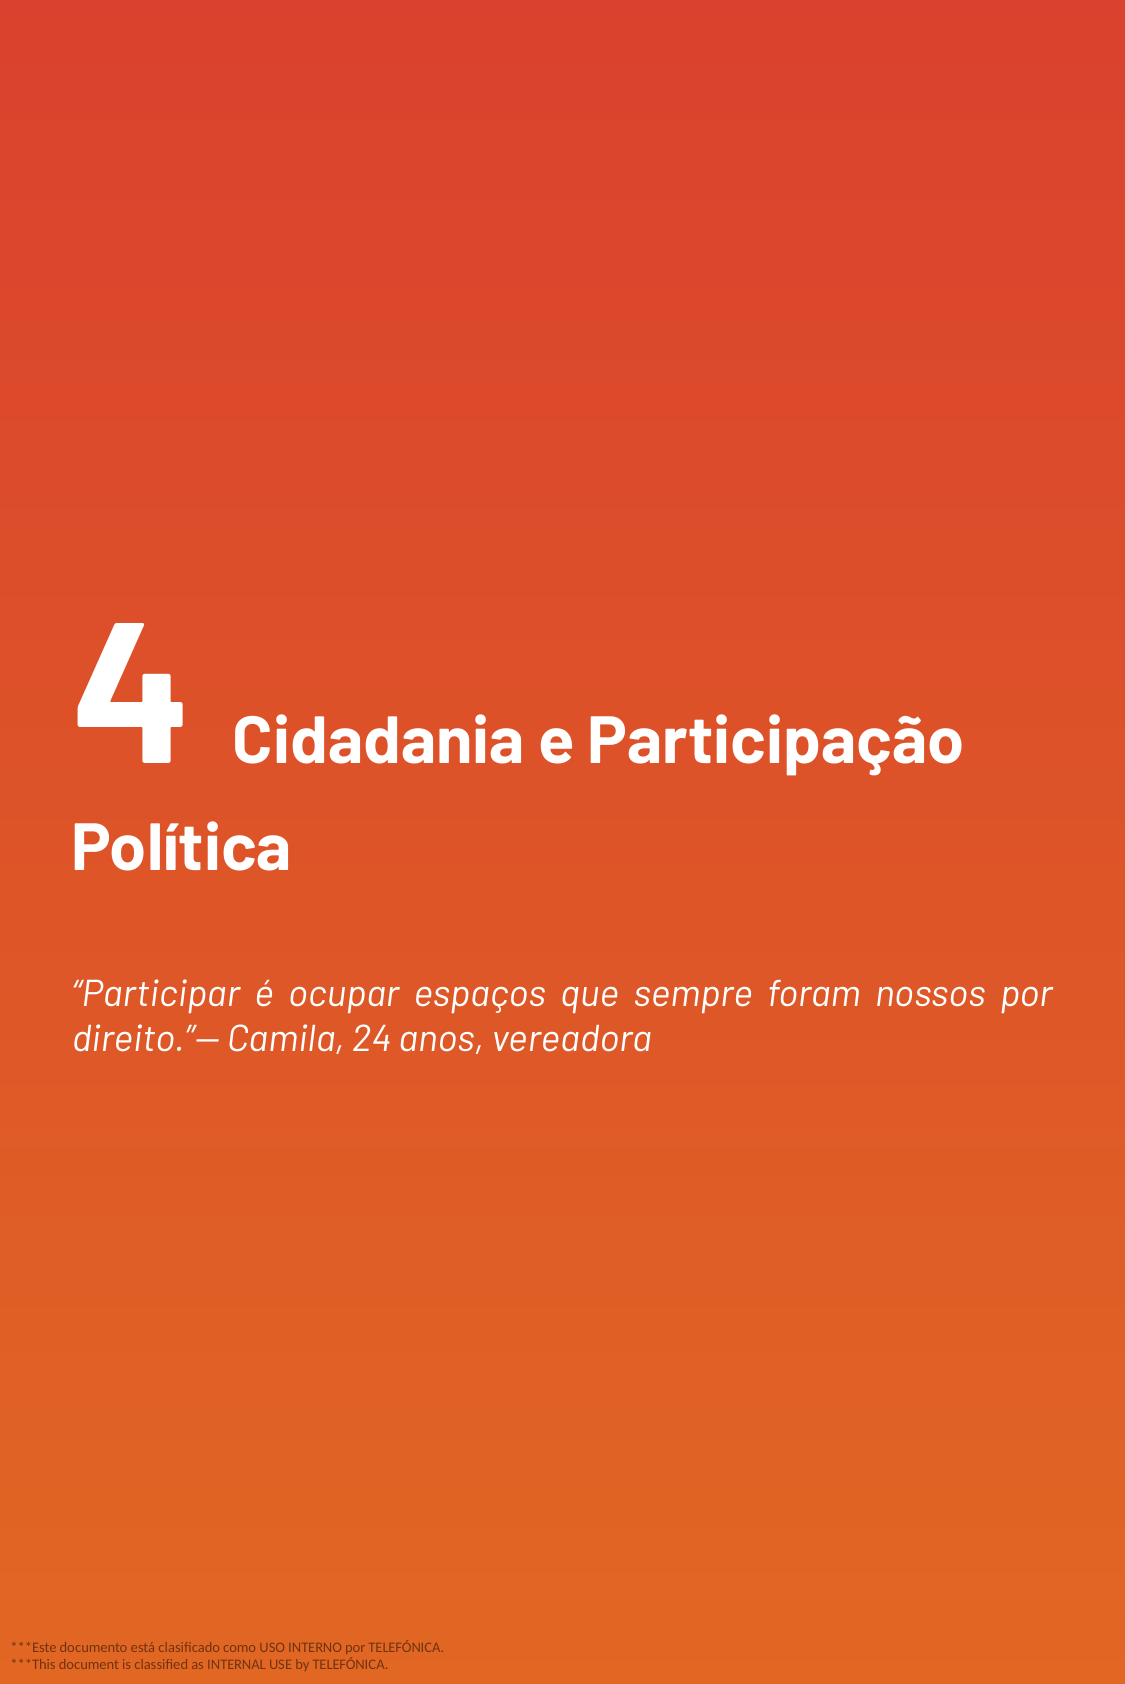

4 Cidadania e Participação Política

“Participar é ocupar espaços que sempre foram nossos por direito.”— Camila, 24 anos, vereadora